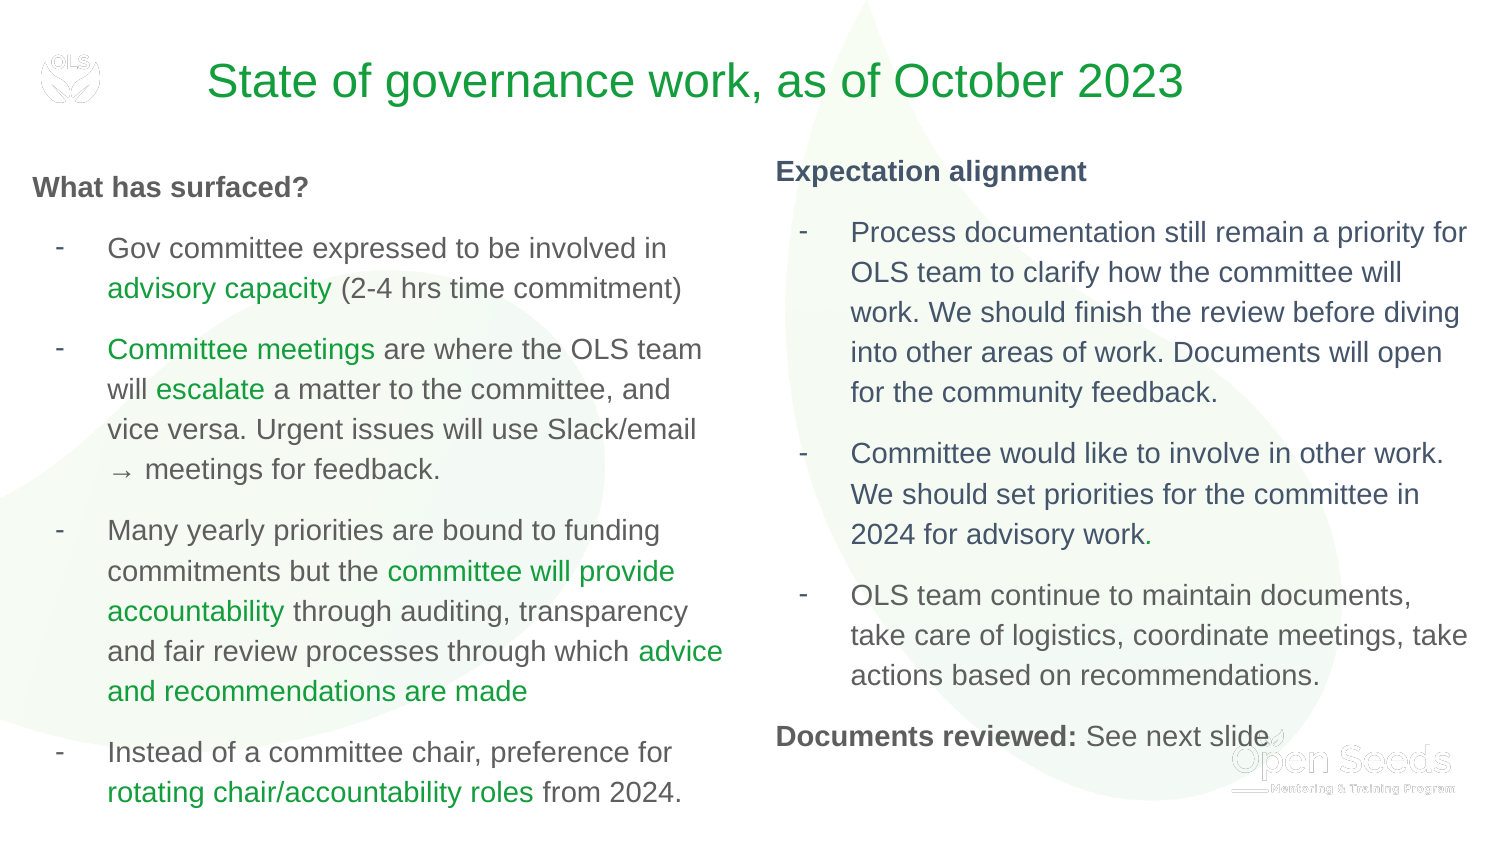

# State of governance work, as of October 2023
Expectation alignment
Process documentation still remain a priority for OLS team to clarify how the committee will work. We should finish the review before diving into other areas of work. Documents will open for the community feedback.
Committee would like to involve in other work. We should set priorities for the committee in 2024 for advisory work.
OLS team continue to maintain documents, take care of logistics, coordinate meetings, take actions based on recommendations.
Documents reviewed: See next slide
What has surfaced?
Gov committee expressed to be involved in advisory capacity (2-4 hrs time commitment)
Committee meetings are where the OLS team will escalate a matter to the committee, and vice versa. Urgent issues will use Slack/email → meetings for feedback.
Many yearly priorities are bound to funding commitments but the committee will provide accountability through auditing, transparency and fair review processes through which advice and recommendations are made
Instead of a committee chair, preference for rotating chair/accountability roles from 2024.